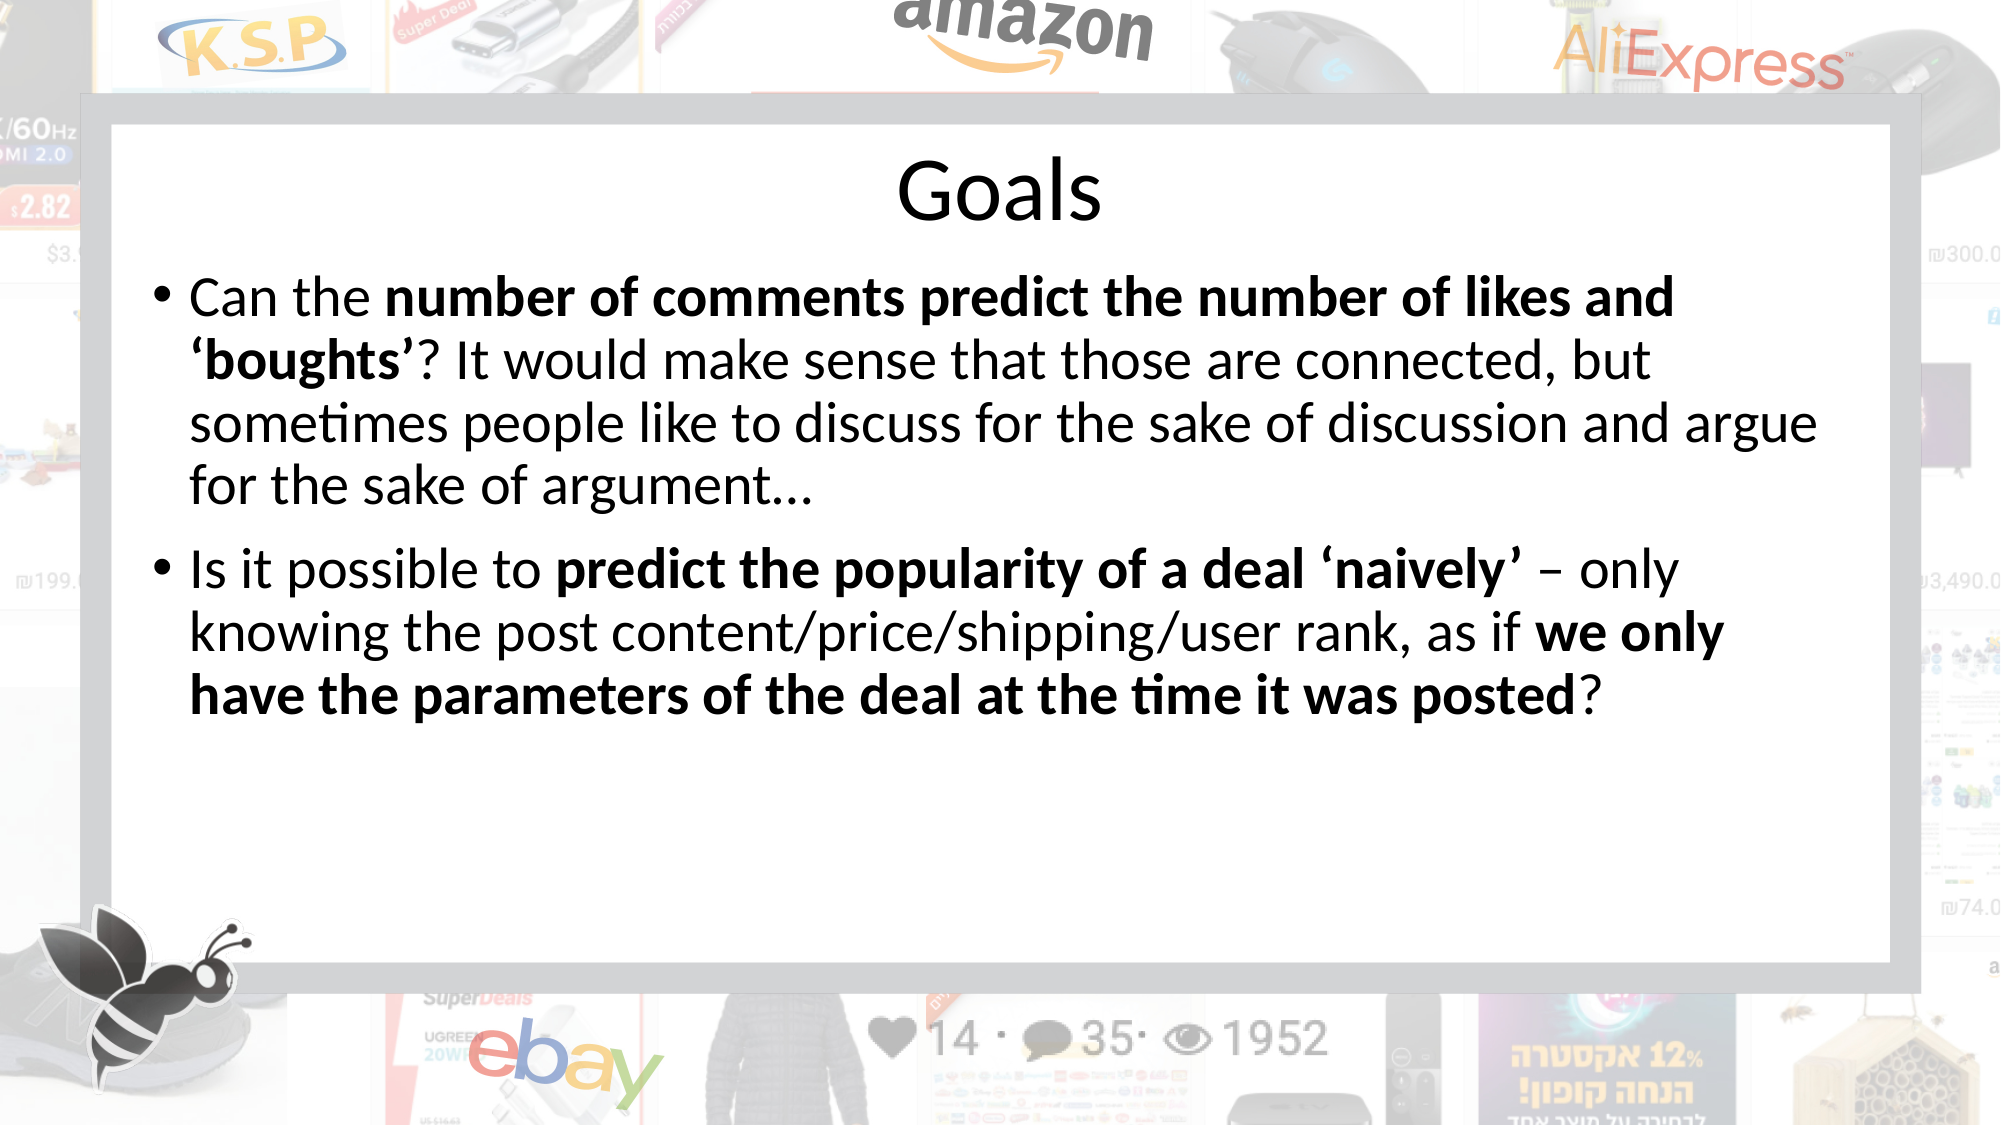

# Goals
Can the number of comments predict the number of likes and ‘boughts’? It would make sense that those are connected, but sometimes people like to discuss for the sake of discussion and argue for the sake of argument…
Is it possible to predict the popularity of a deal ‘naively’ – only knowing the post content/price/shipping/user rank, as if we only have the parameters of the deal at the time it was posted?